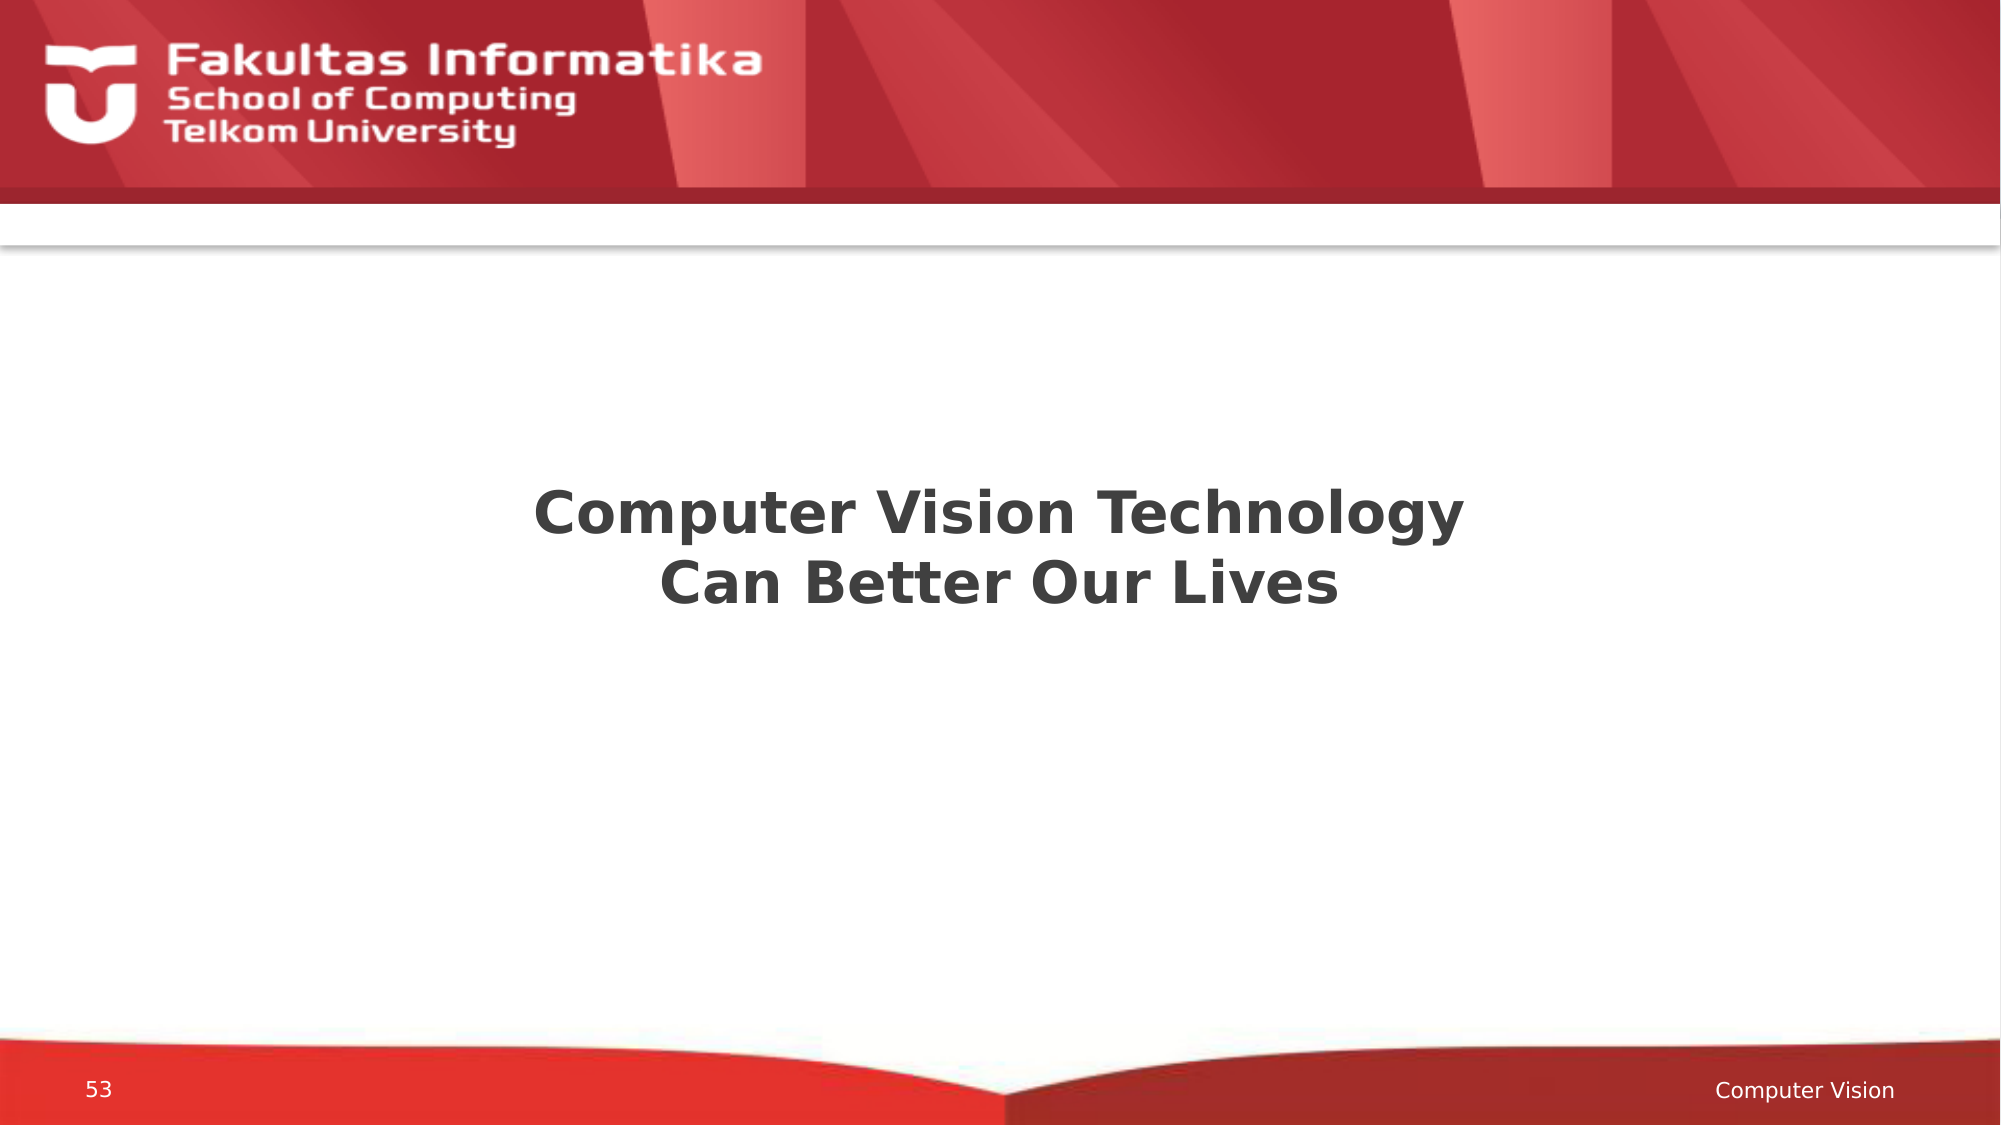

# Computer Vision Technology Can Better Our Lives
Computer Vision
53